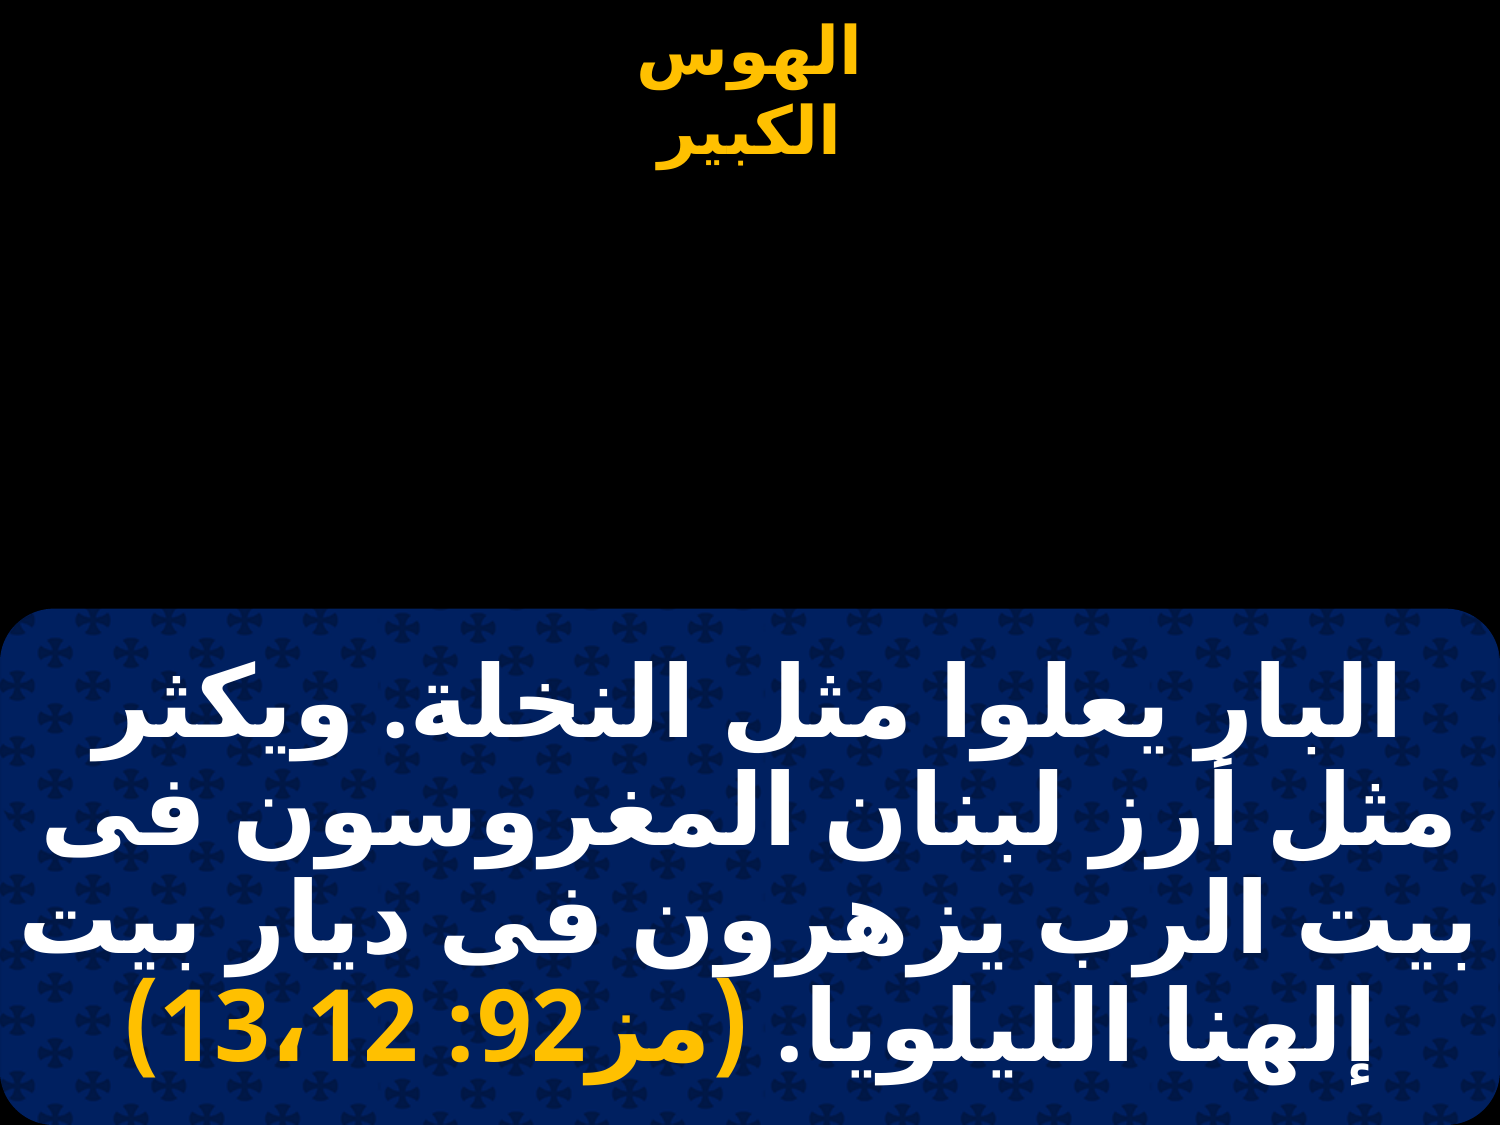

#
البار يعلوا مثل النخلة. ويكثر مثل أرز لبنان المغروسون فى بيت الرب يزهرون فى ديار بيت إلهنا الليلويا. (مز92: 13،12)